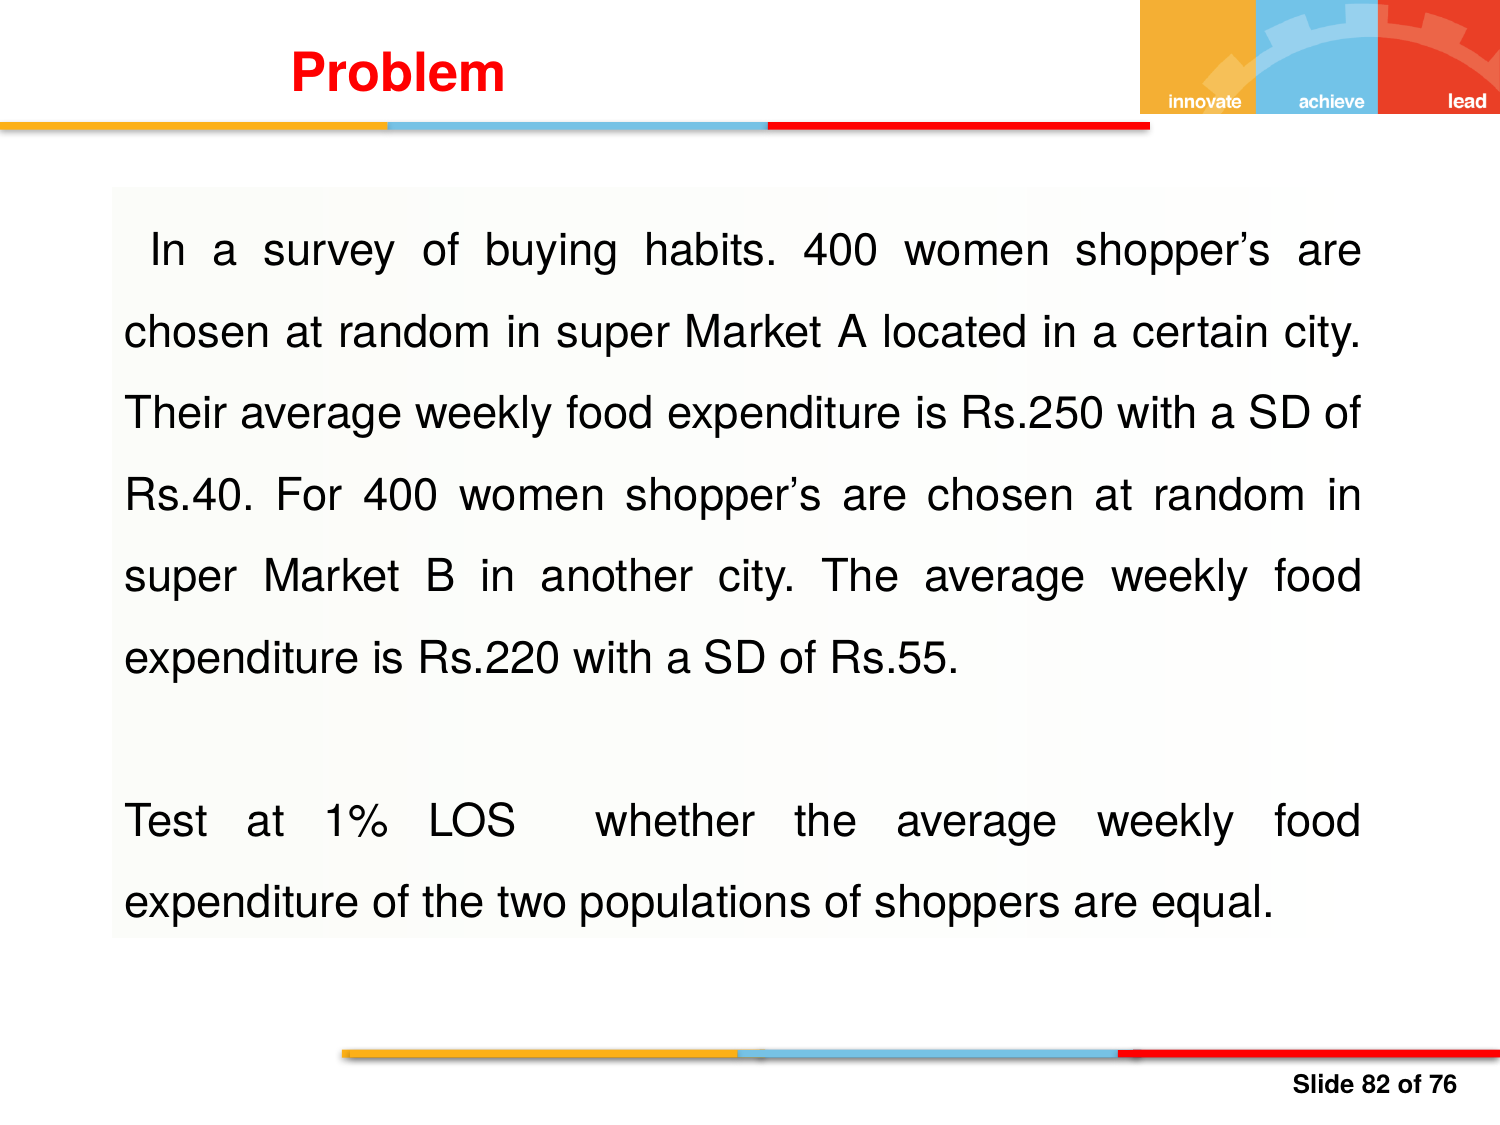

Problem
 In a survey of buying habits. 400 women shopper’s are chosen at random in super Market A located in a certain city. Their average weekly food expenditure is Rs.250 with a SD of Rs.40. For 400 women shopper’s are chosen at random in super Market B in another city. The average weekly food expenditure is Rs.220 with a SD of Rs.55.

Test at 1% LOS  whether the average weekly food expenditure of the two populations of shoppers are equal.